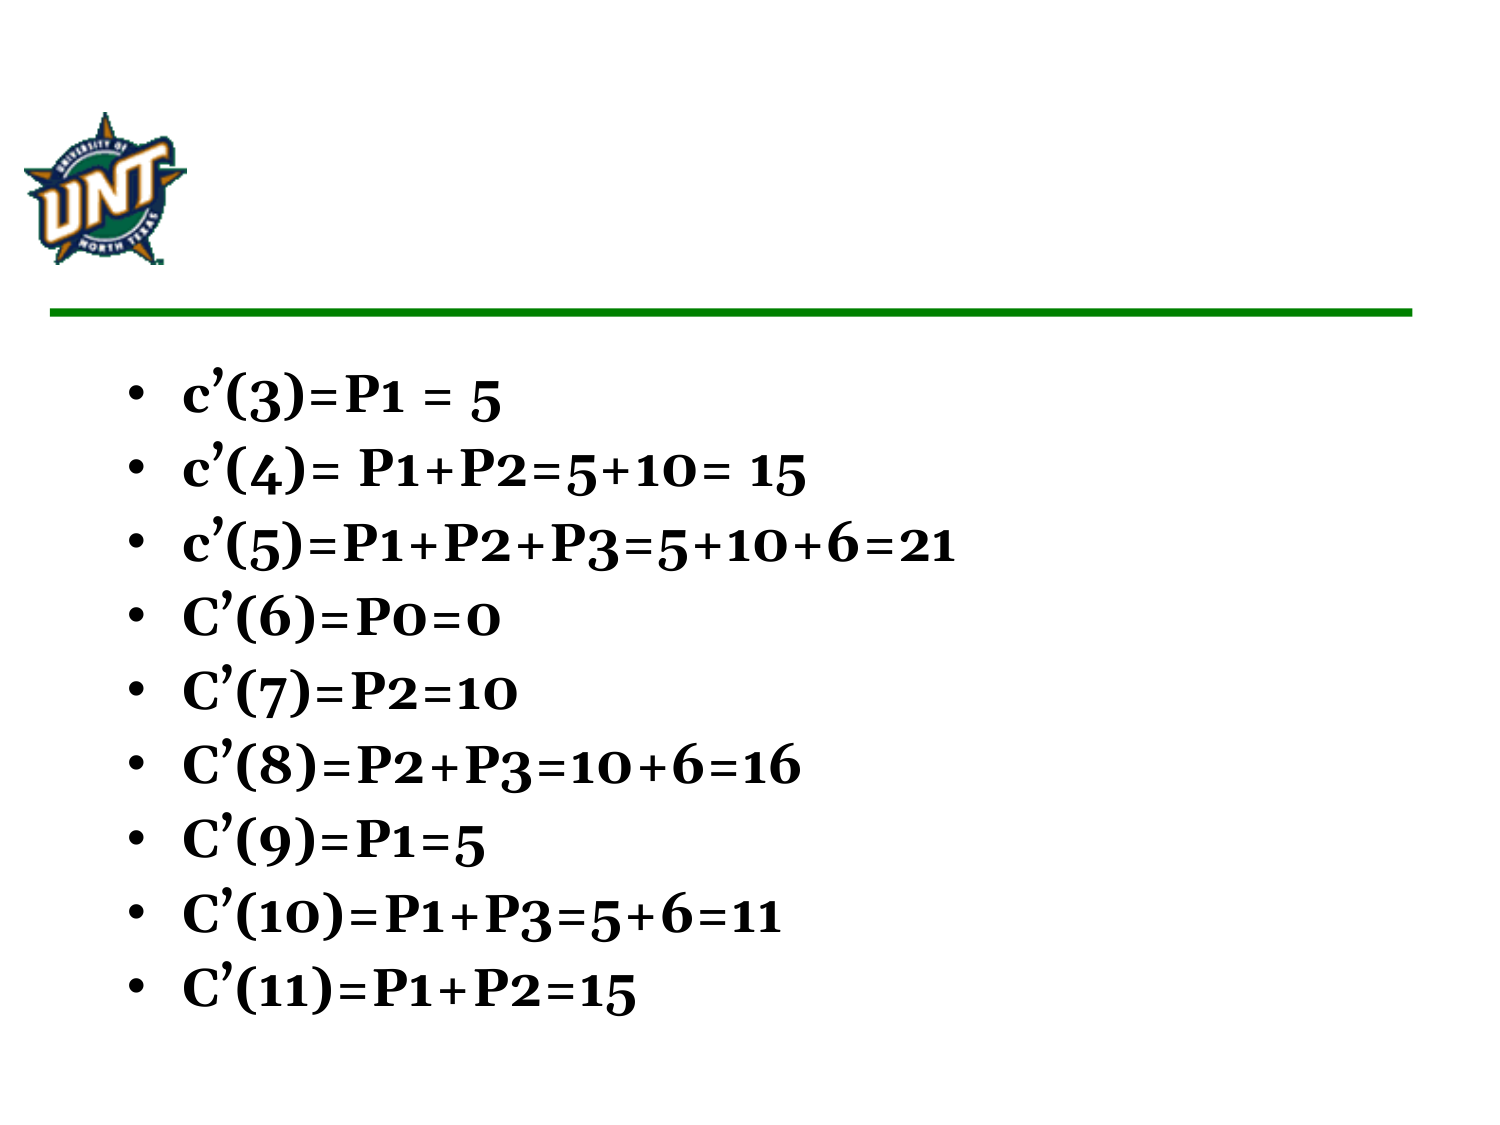

c’(3)=P1 = 5
c’(4)= P1+P2=5+10= 15
c’(5)=P1+P2+P3=5+10+6=21
C’(6)=P0=0
C’(7)=P2=10
C’(8)=P2+P3=10+6=16
C’(9)=P1=5
C’(10)=P1+P3=5+6=11
C’(11)=P1+P2=15